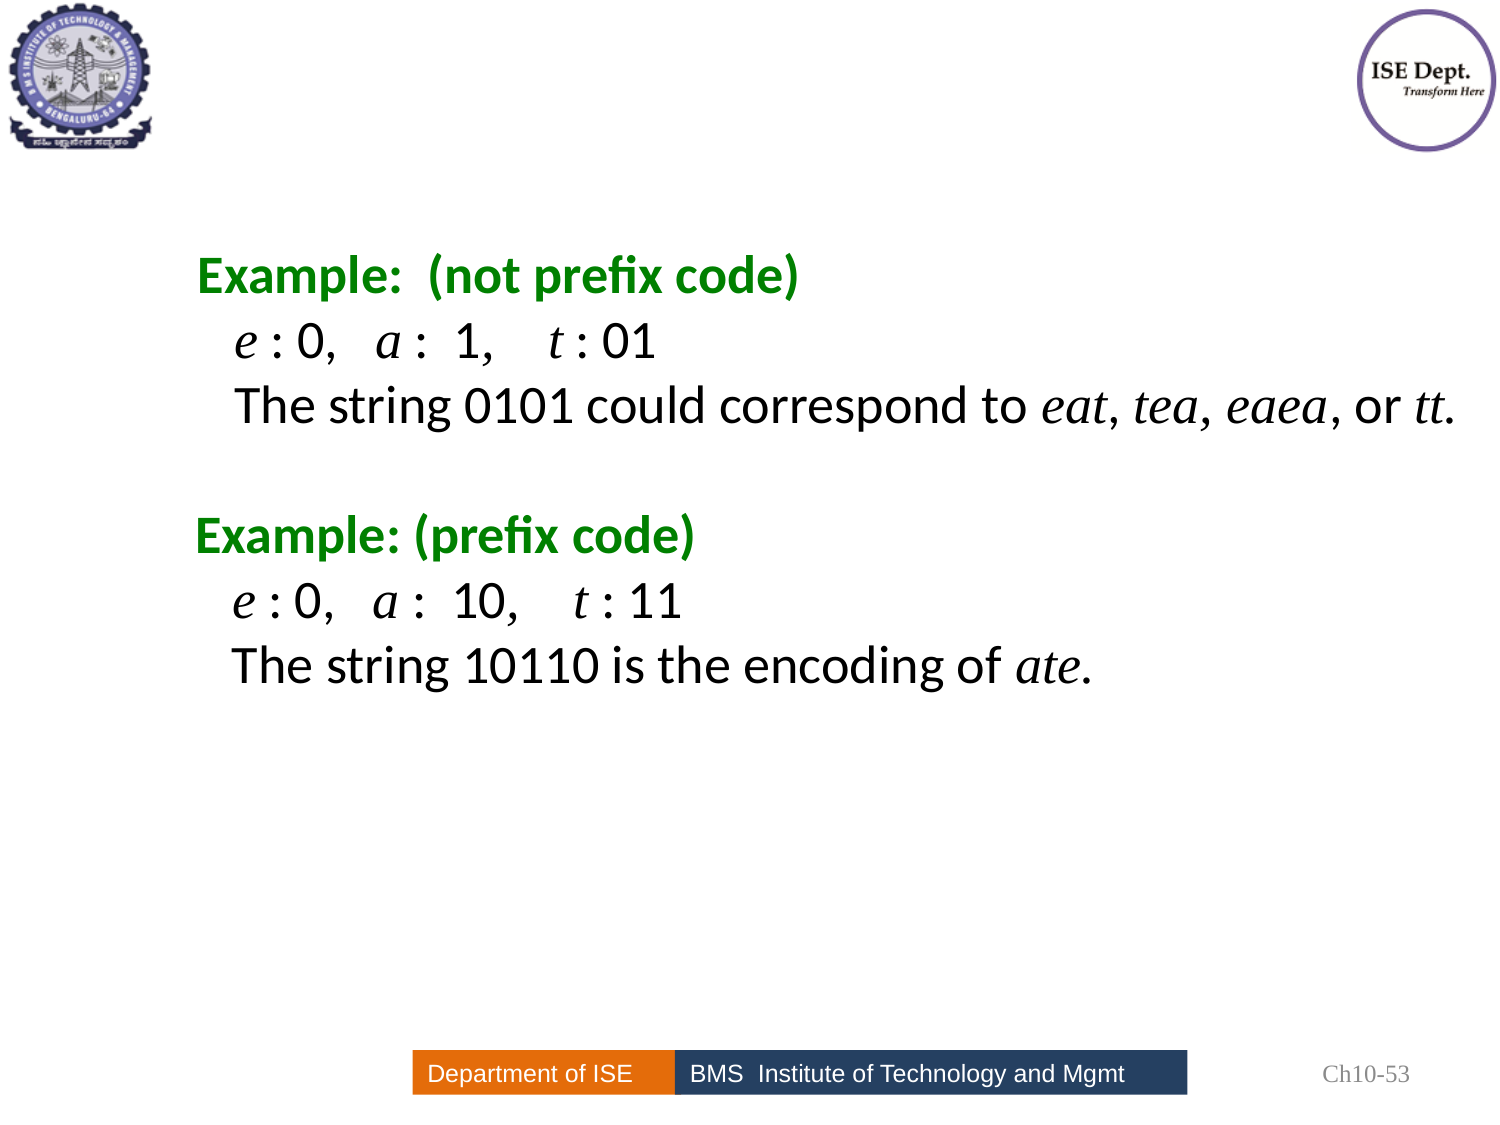

Example:  (not prefix code)
   e : 0,   a :  1,    t : 01
   The string 0101 could correspond to eat, tea, eaea, or tt.
Example: (prefix code)
   e : 0,   a :  10,    t : 11
   The string 10110 is the encoding of ate.
Ch10-53